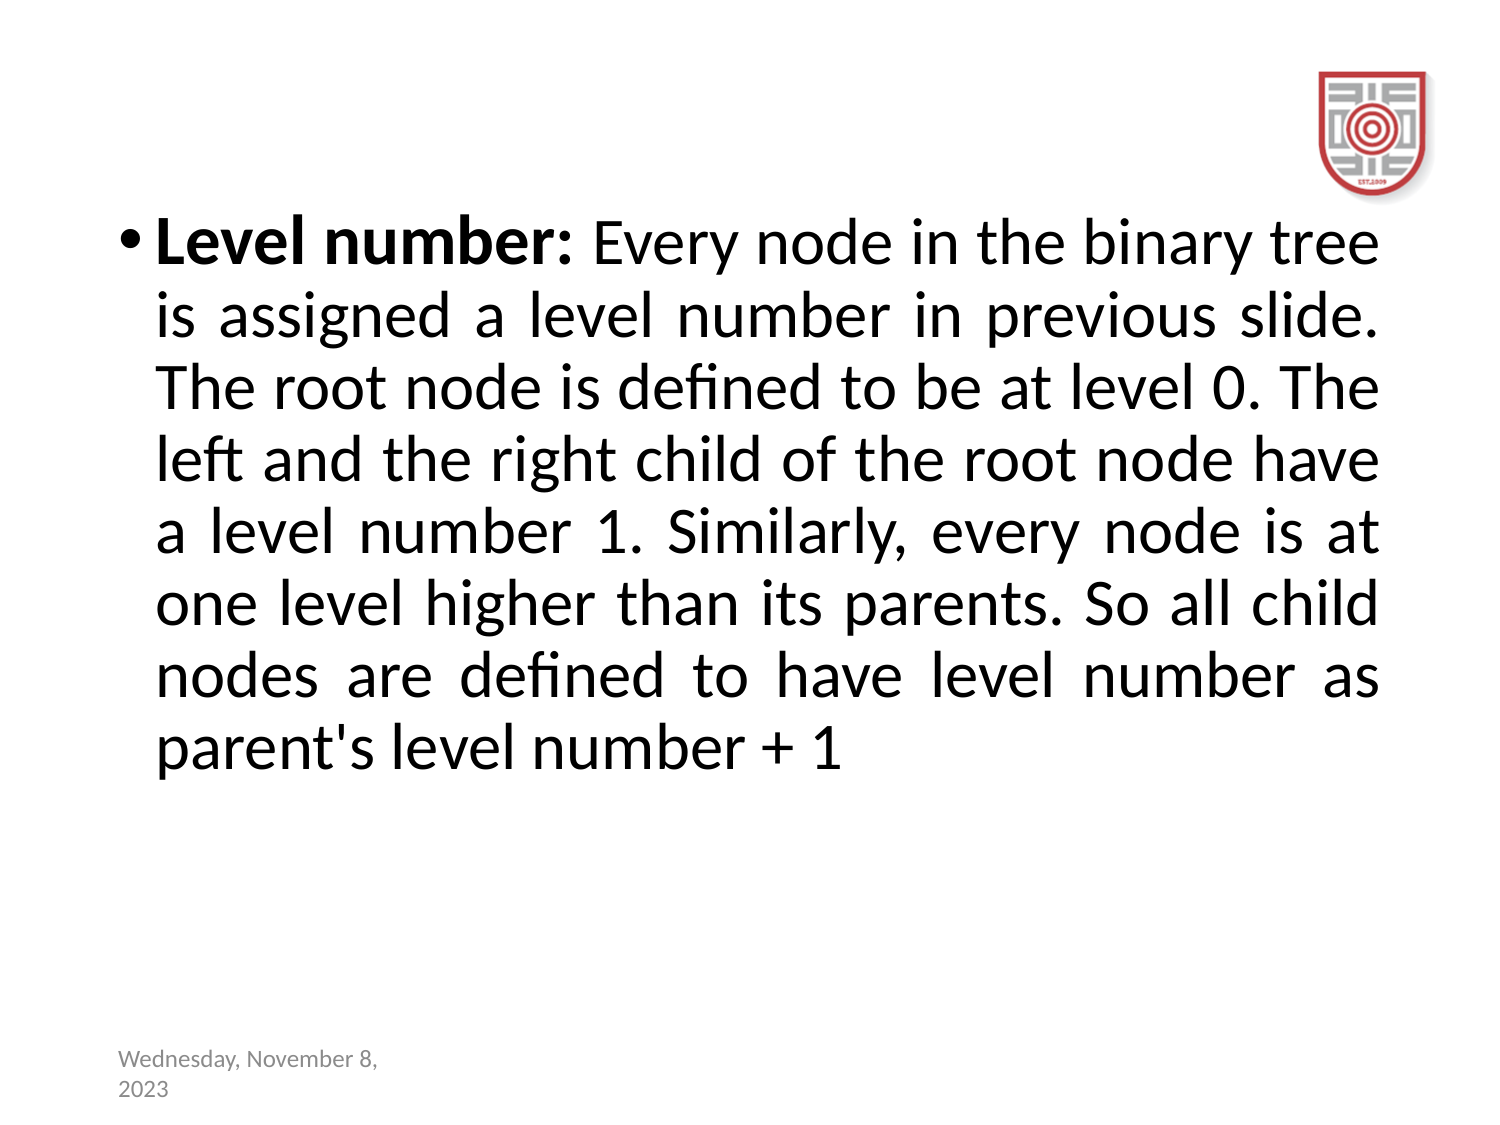

#
Level number: Every node in the binary tree is assigned a level number in previous slide. The root node is defined to be at level 0. The left and the right child of the root node have a level number 1. Similarly, every node is at one level higher than its parents. So all child nodes are defined to have level number as parent's level number + 1
Wednesday, November 8, 2023